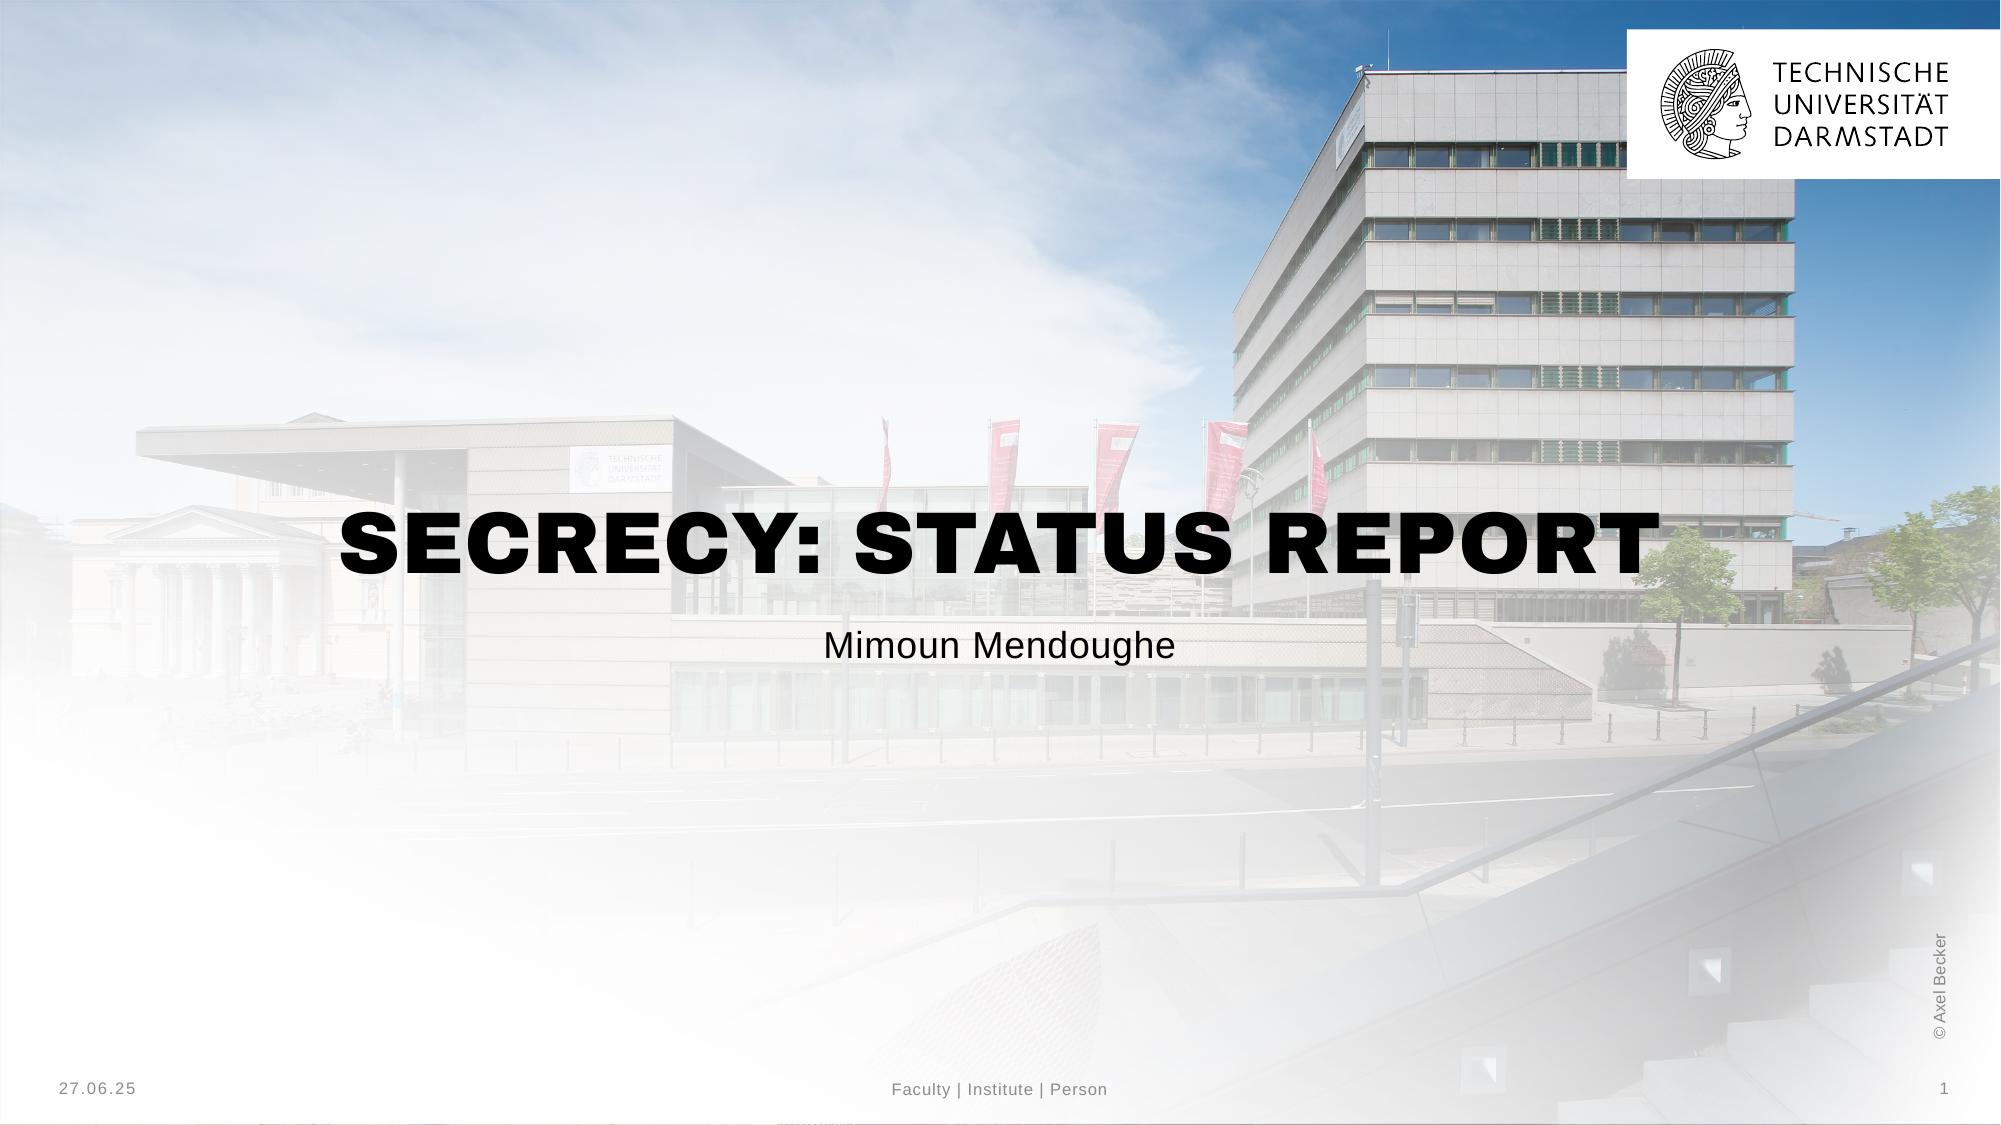

# SECRECY: status Report
Mimoun Mendoughe
27.06.25
1